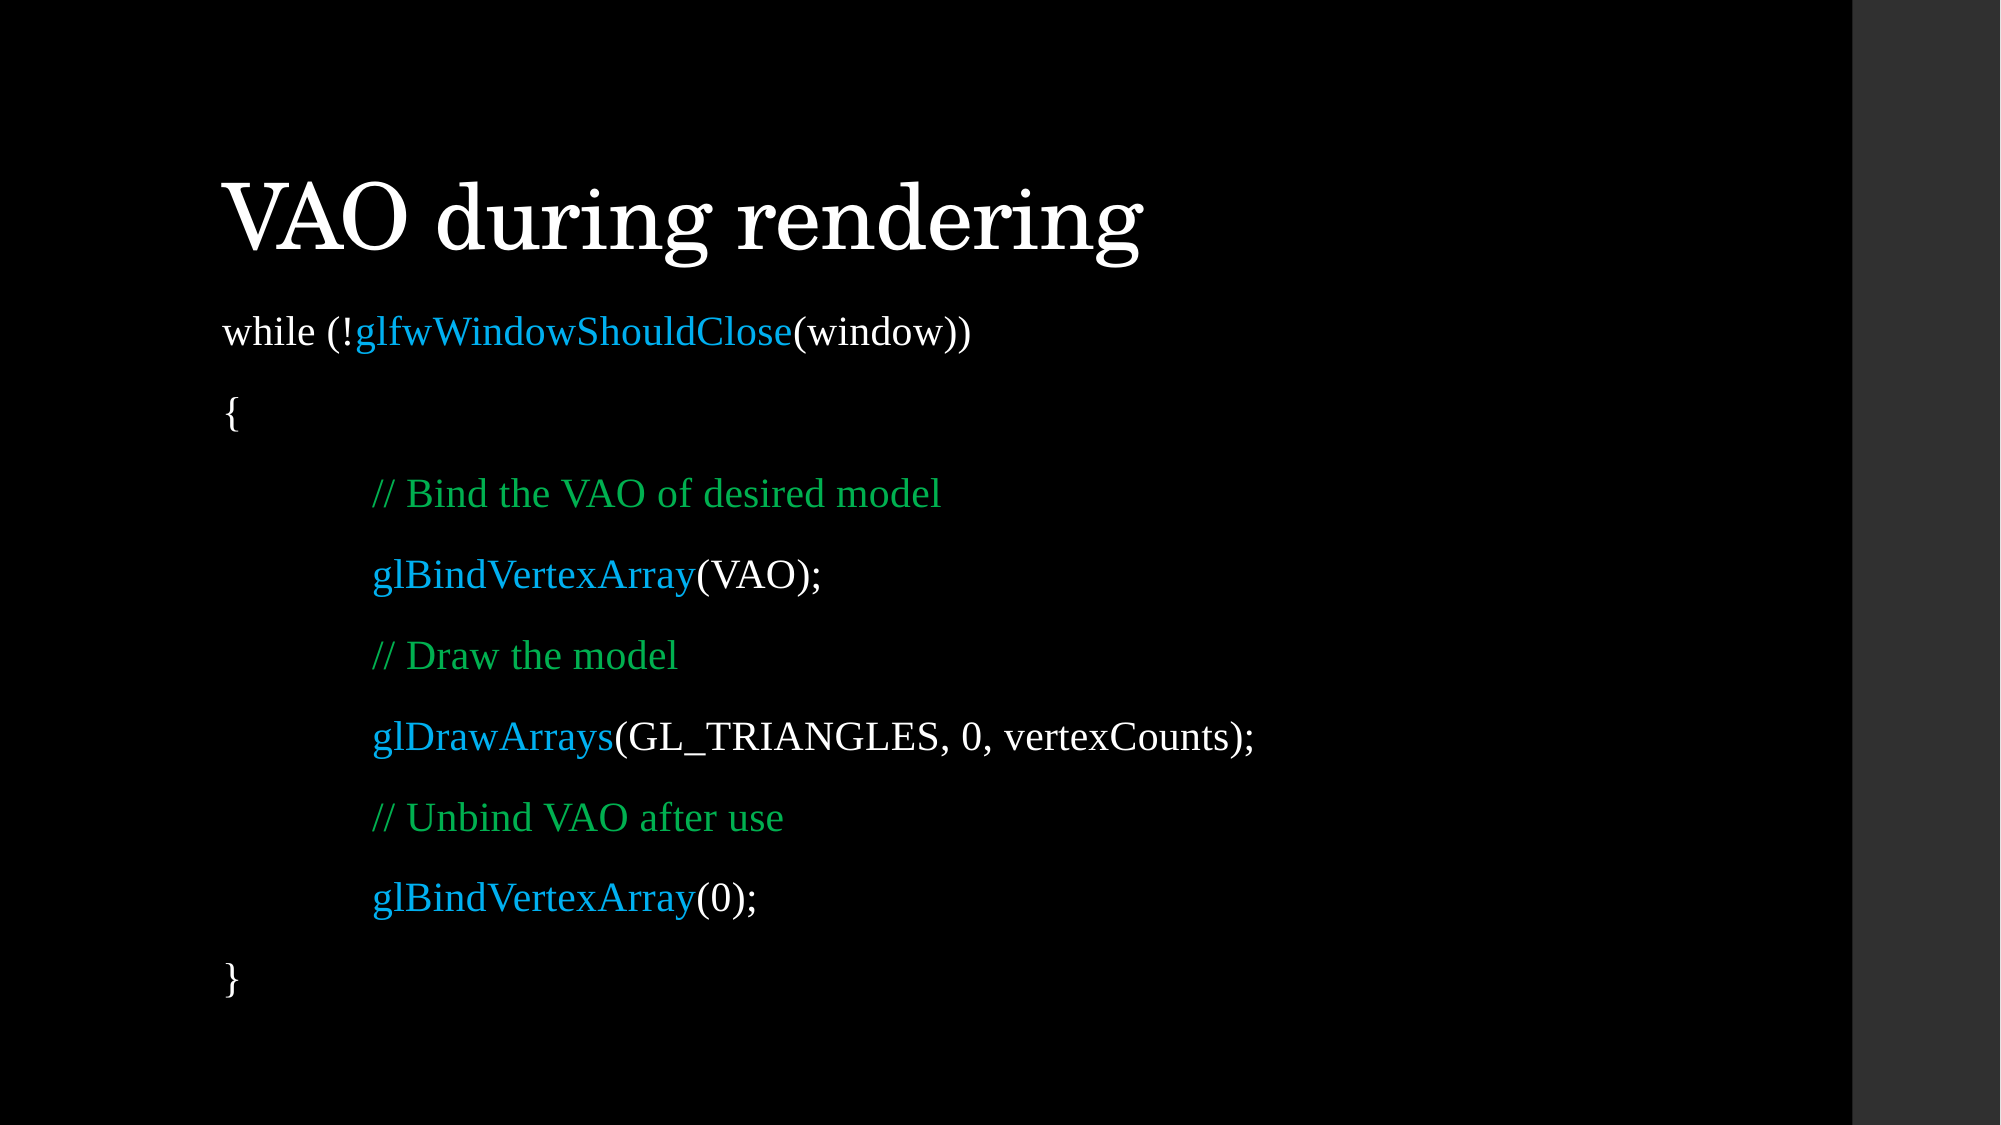

# VAO during rendering
while (!glfwWindowShouldClose(window))
{
	// Bind the VAO of desired model
	glBindVertexArray(VAO);
	// Draw the model
	glDrawArrays(GL_TRIANGLES, 0, vertexCounts);
	// Unbind VAO after use
	glBindVertexArray(0);
}